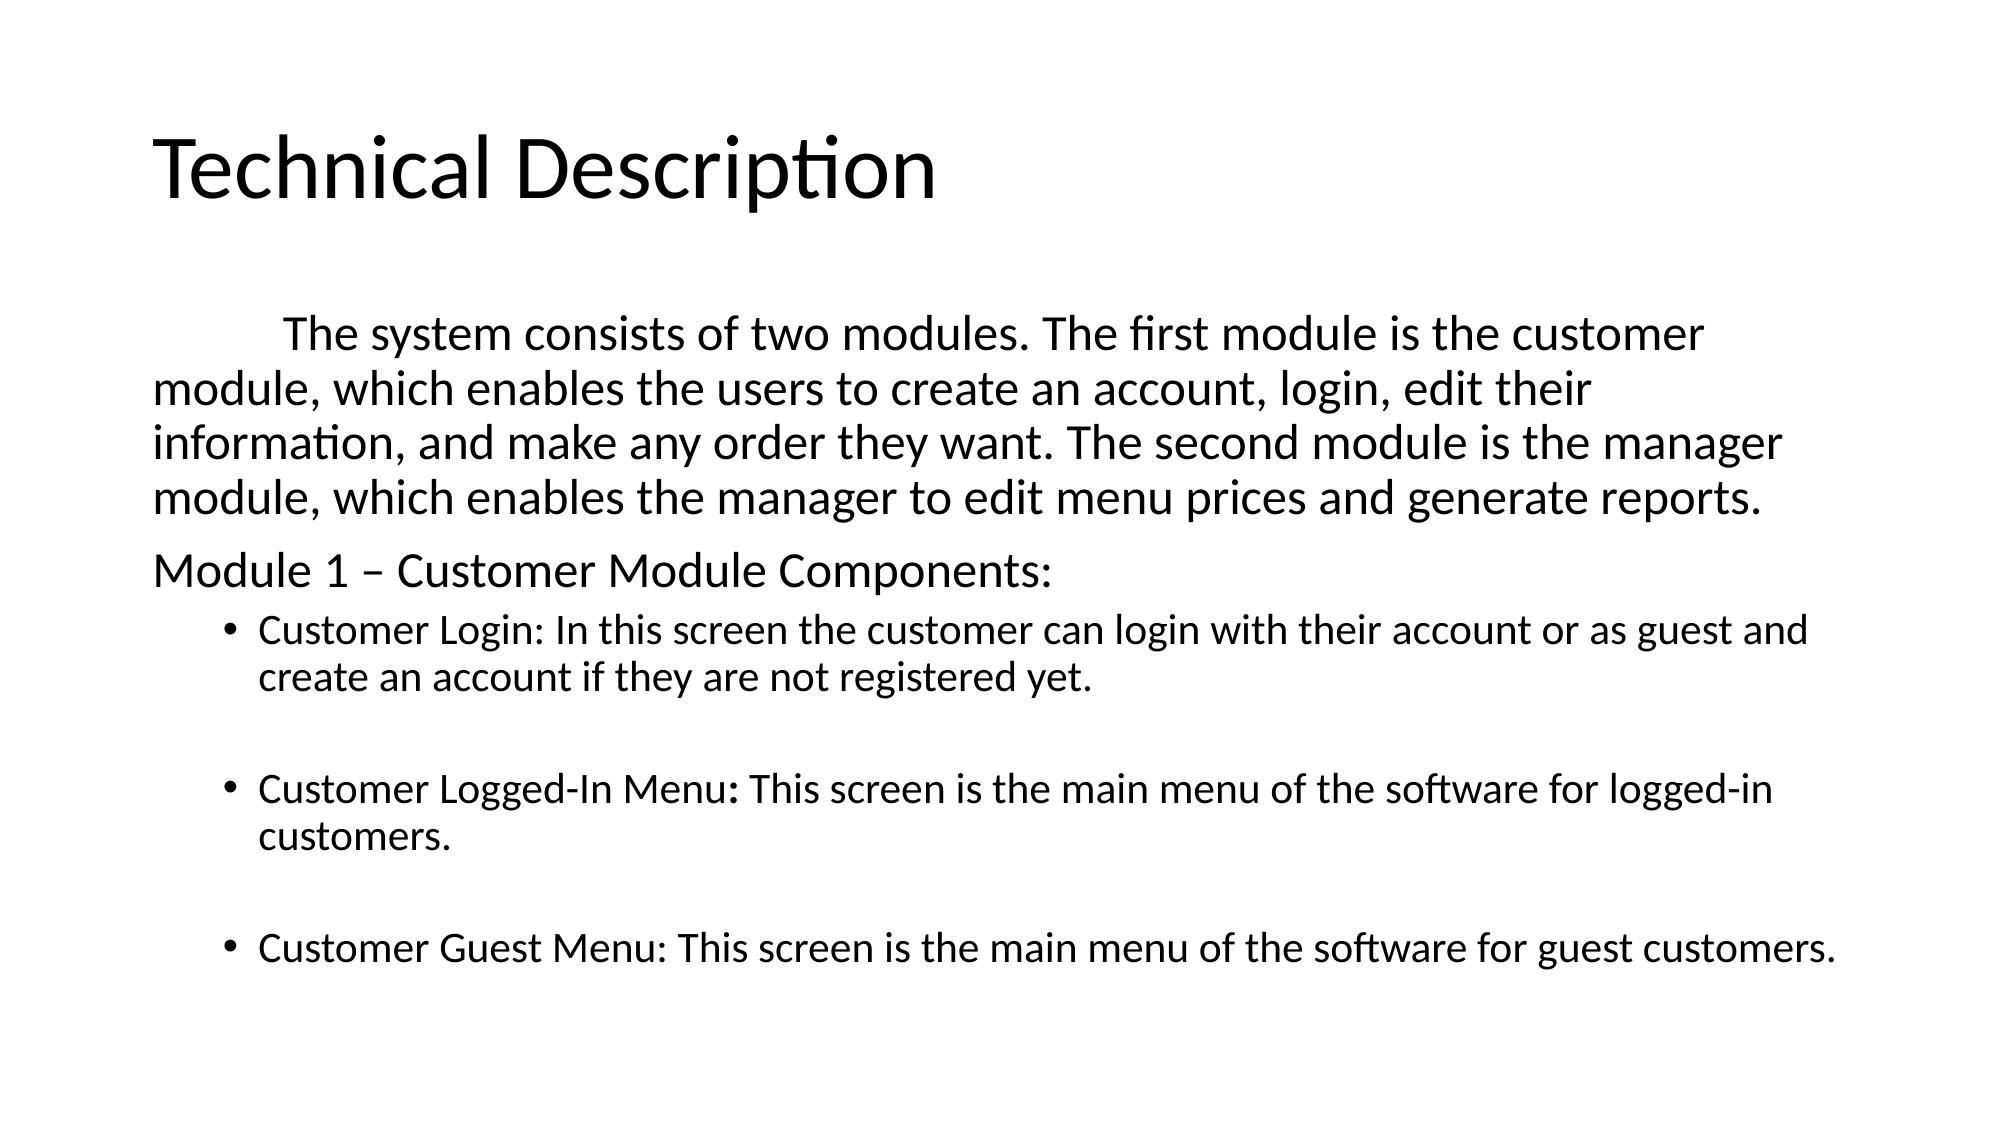

# Technical Description
	The system consists of two modules. The first module is the customer module, which enables the users to create an account, login, edit their information, and make any order they want. The second module is the manager module, which enables the manager to edit menu prices and generate reports.
Module 1 – Customer Module Components:
Customer Login: In this screen the customer can login with their account or as guest and create an account if they are not registered yet.

Customer Logged-In Menu: This screen is the main menu of the software for logged-in customers.

Customer Guest Menu: This screen is the main menu of the software for guest customers.